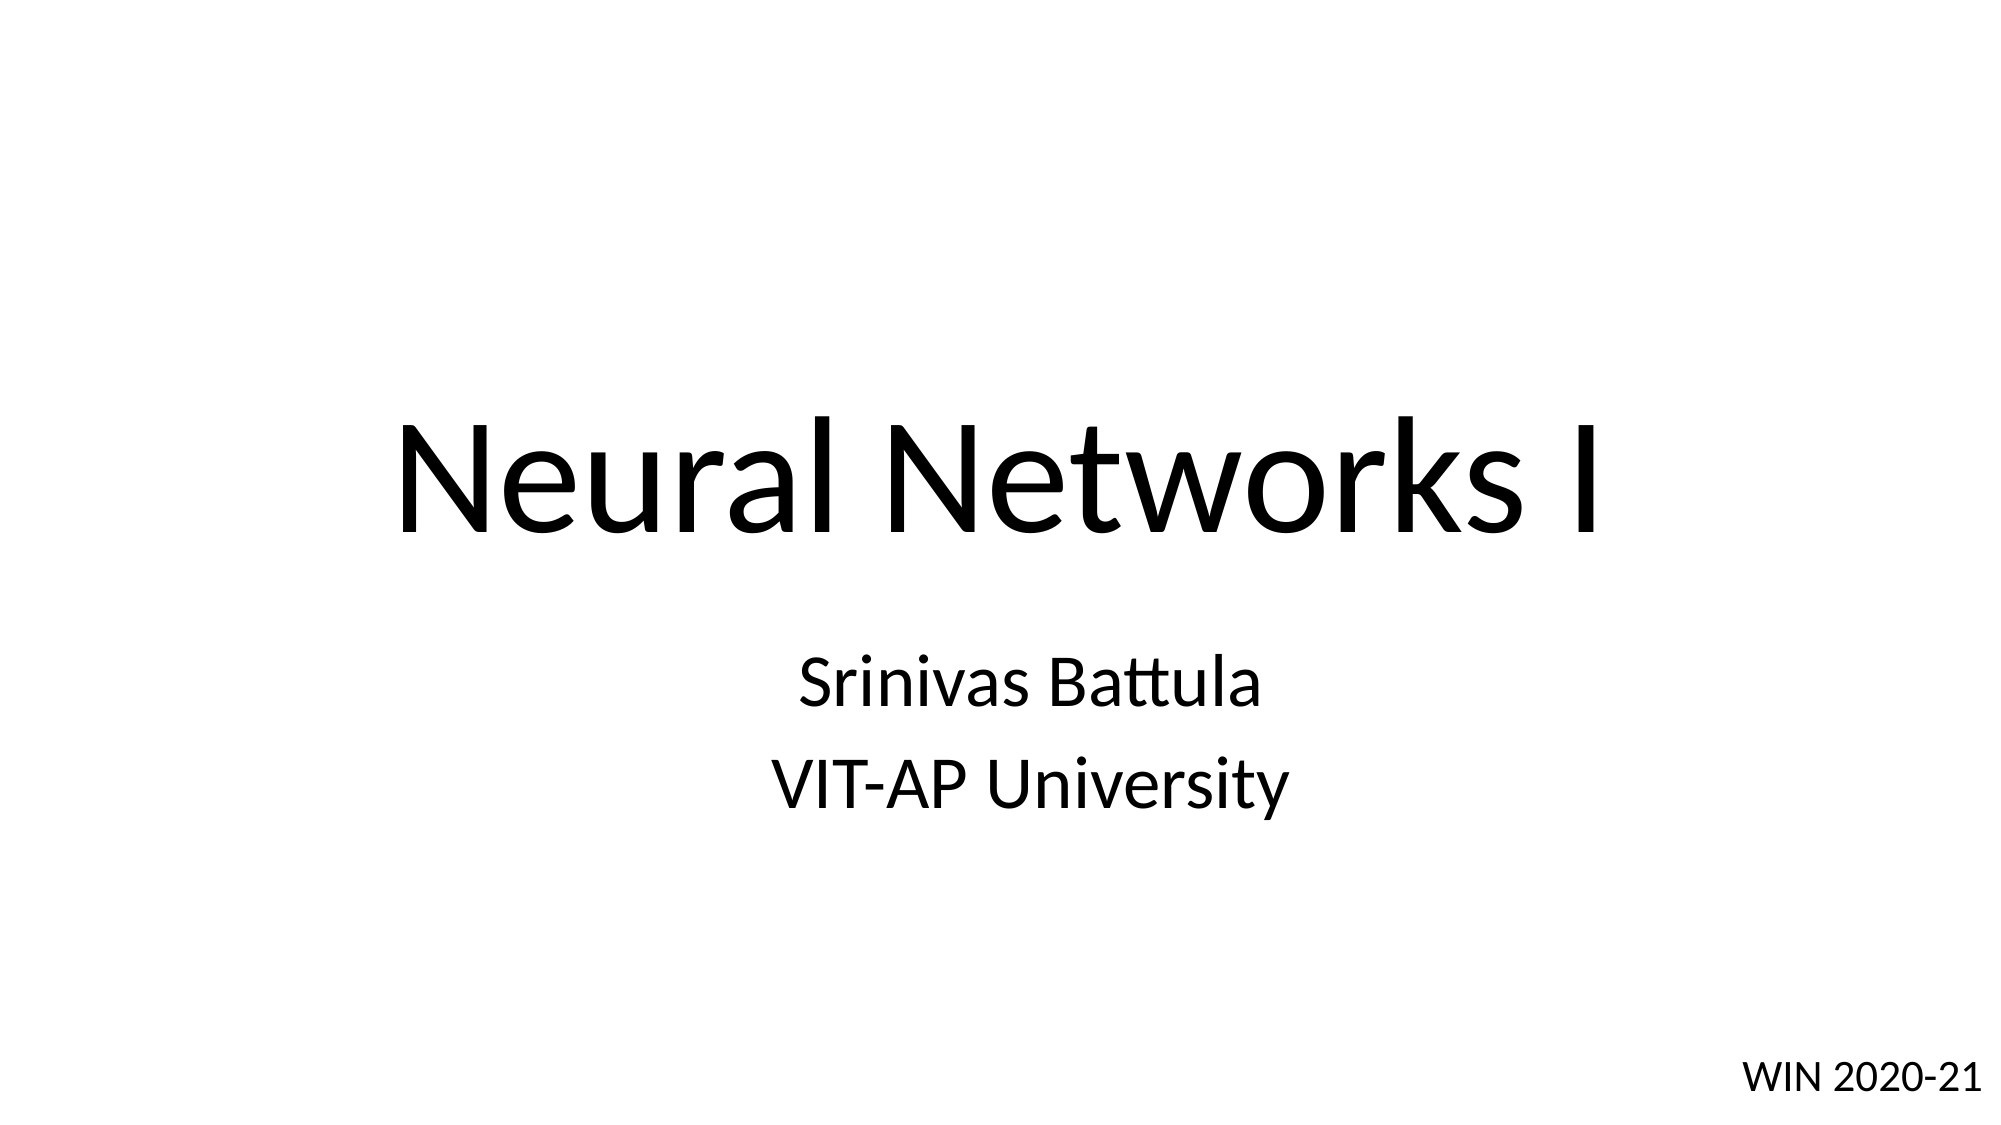

# Neural Networks I
Srinivas Battula
VIT-AP University
 WIN 2020-21